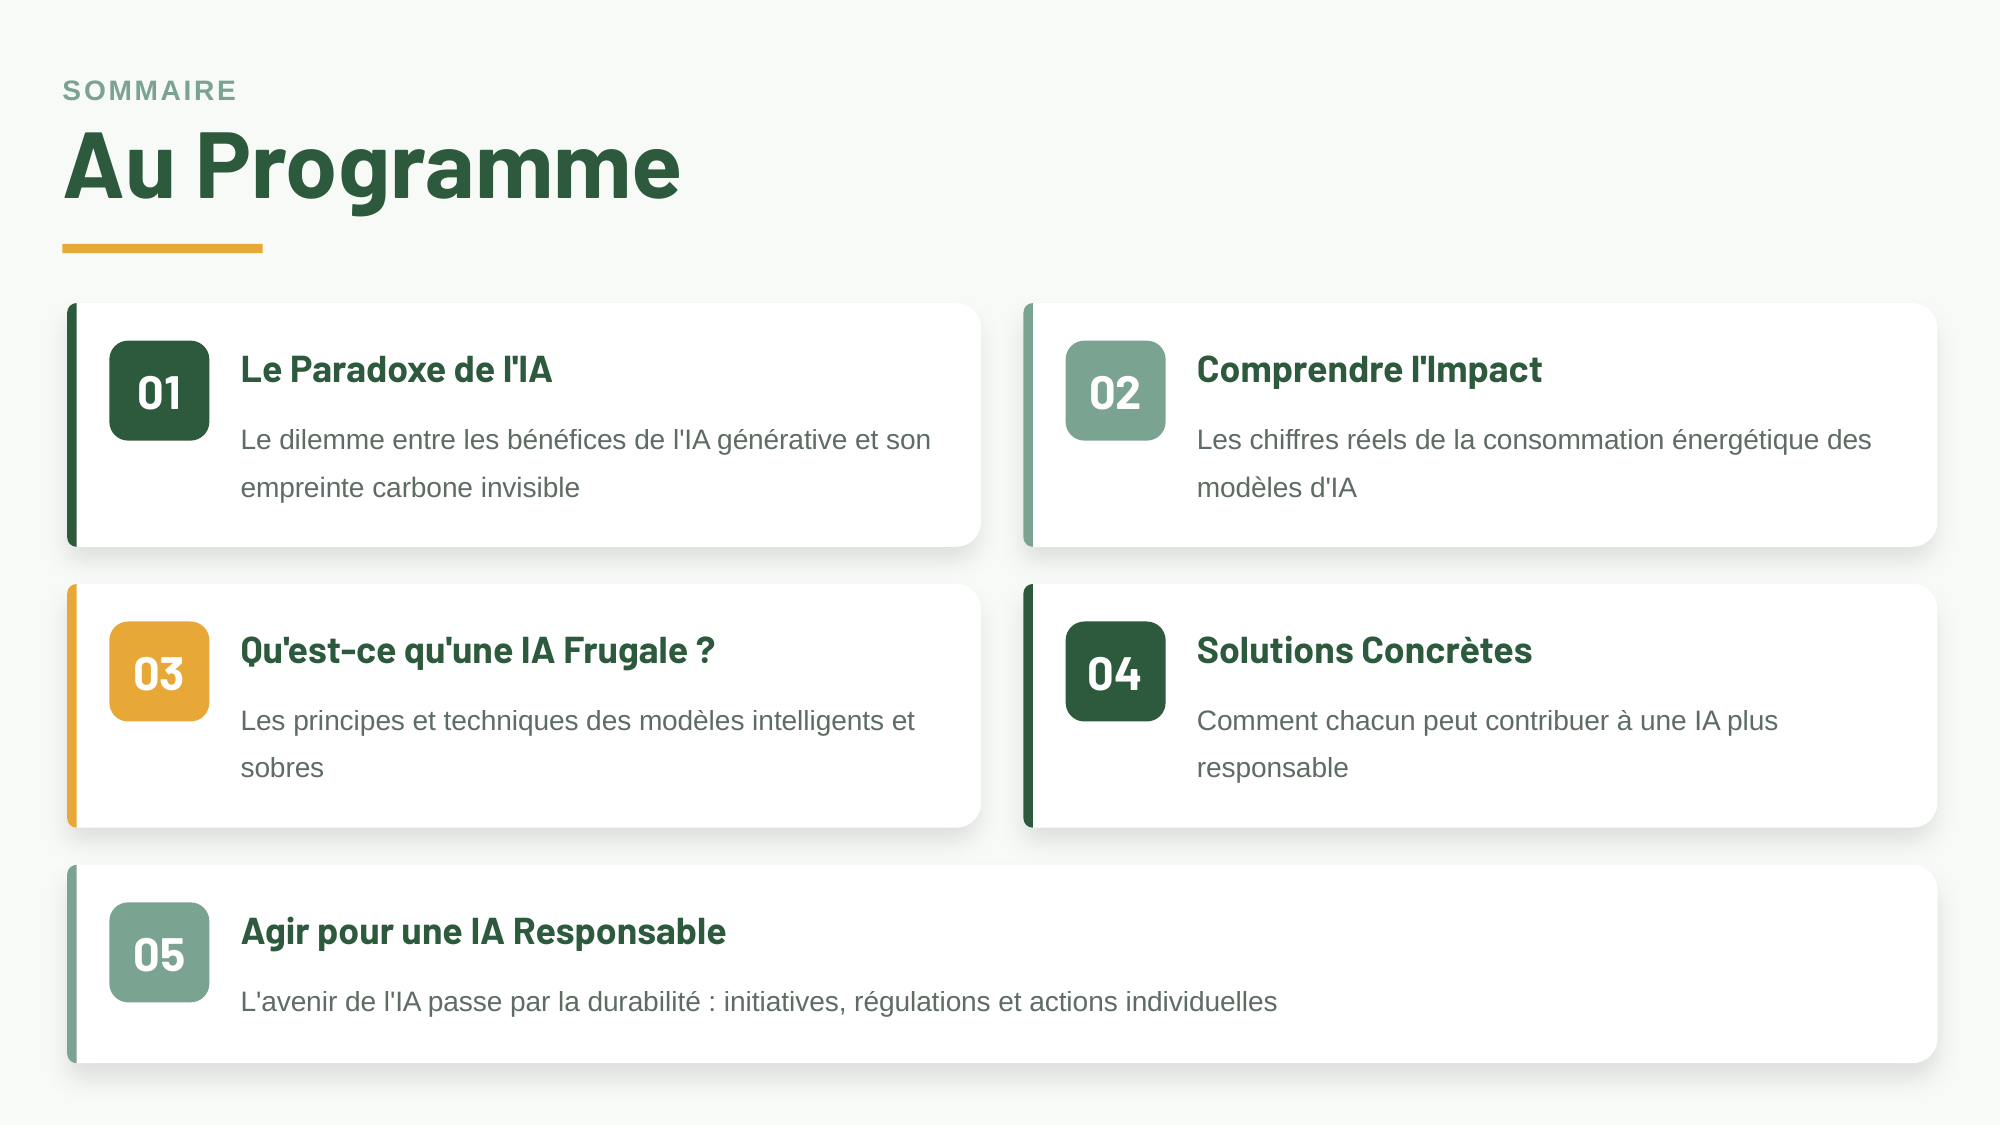

SOMMAIRE
Au Programme

01

Le Paradoxe de l'IA
02

Comprendre l'Impact
Le dilemme entre les bénéfices de l'IA générative et son empreinte carbone invisible
Les chiffres réels de la consommation énergétique des modèles d'IA

03

Qu'est-ce qu'une IA Frugale ?
04

Solutions Concrètes
Les principes et techniques des modèles intelligents et sobres
Comment chacun peut contribuer à une IA plus responsable

05

Agir pour une IA Responsable
L'avenir de l'IA passe par la durabilité : initiatives, régulations et actions individuelles